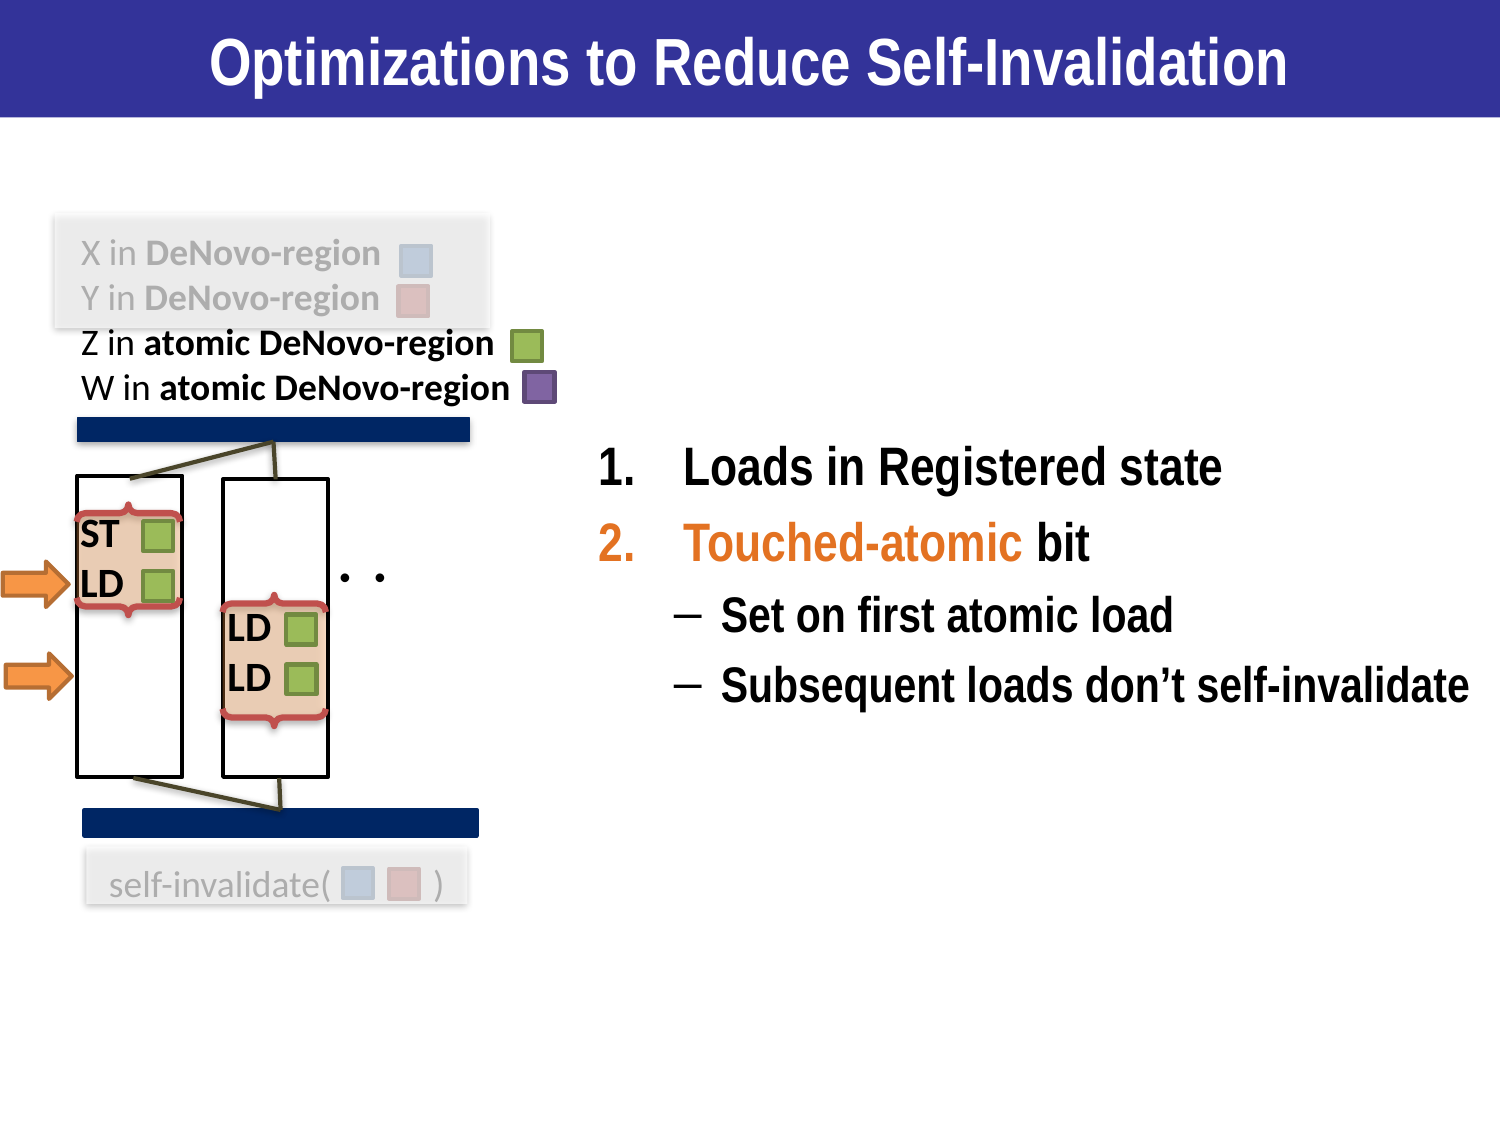

# Optimizations to Reduce Self-Invalidation

X in DeNovo-region
Y in DeNovo-region
Z in atomic DeNovo-region
W in atomic DeNovo-region

Loads in Registered state
Touched-atomic bit
Set on first atomic load
Subsequent loads don’t self-invalidate

ST
LD

.
.

LD
LD

self-invalidate(            )